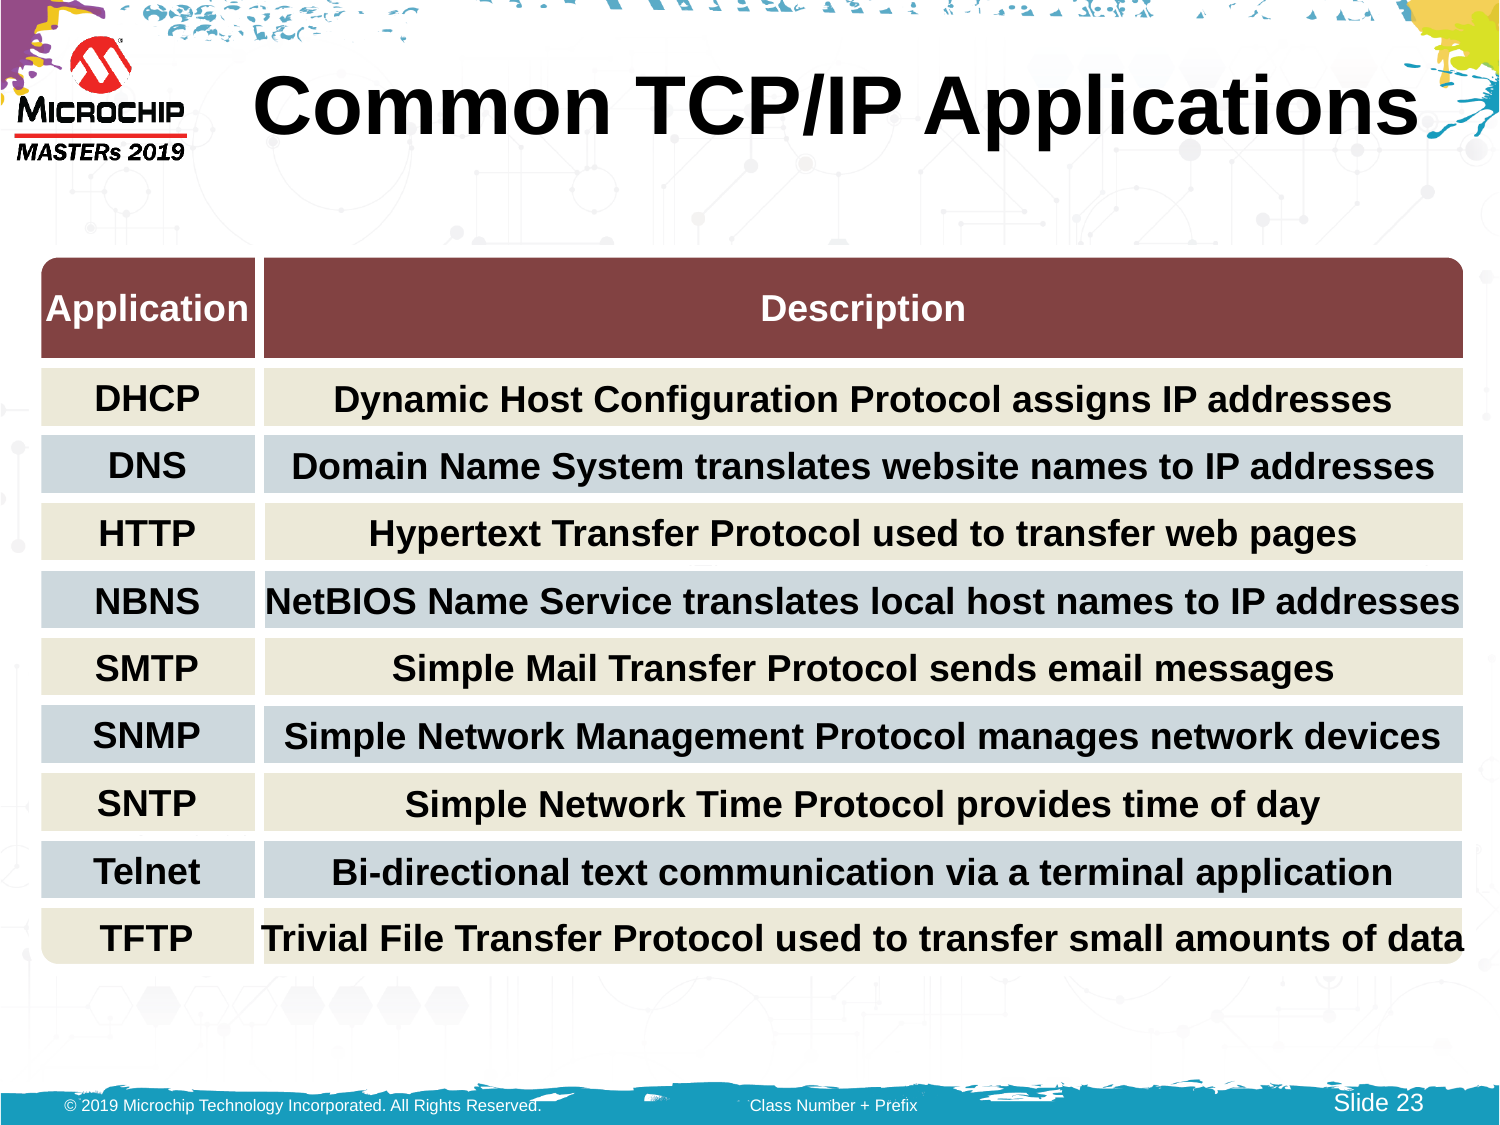

# Common TCP/IP Applications

Application
Description
DHCP

Dynamic Host Configuration Protocol assigns IP addresses
DNS

Domain Name System translates website names to IP addresses
HTTP

Hypertext Transfer Protocol used to transfer web pages
NBNS

NetBIOS Name Service translates local host names to IP addresses
SMTP

Simple Mail Transfer Protocol sends email messages
SNMP

Simple Network Management Protocol manages network devices
SNTP

Simple Network Time Protocol provides time of day
Telnet

Bi-directional text communication via a terminal application
TFTP

Trivial File Transfer Protocol used to transfer small amounts of data